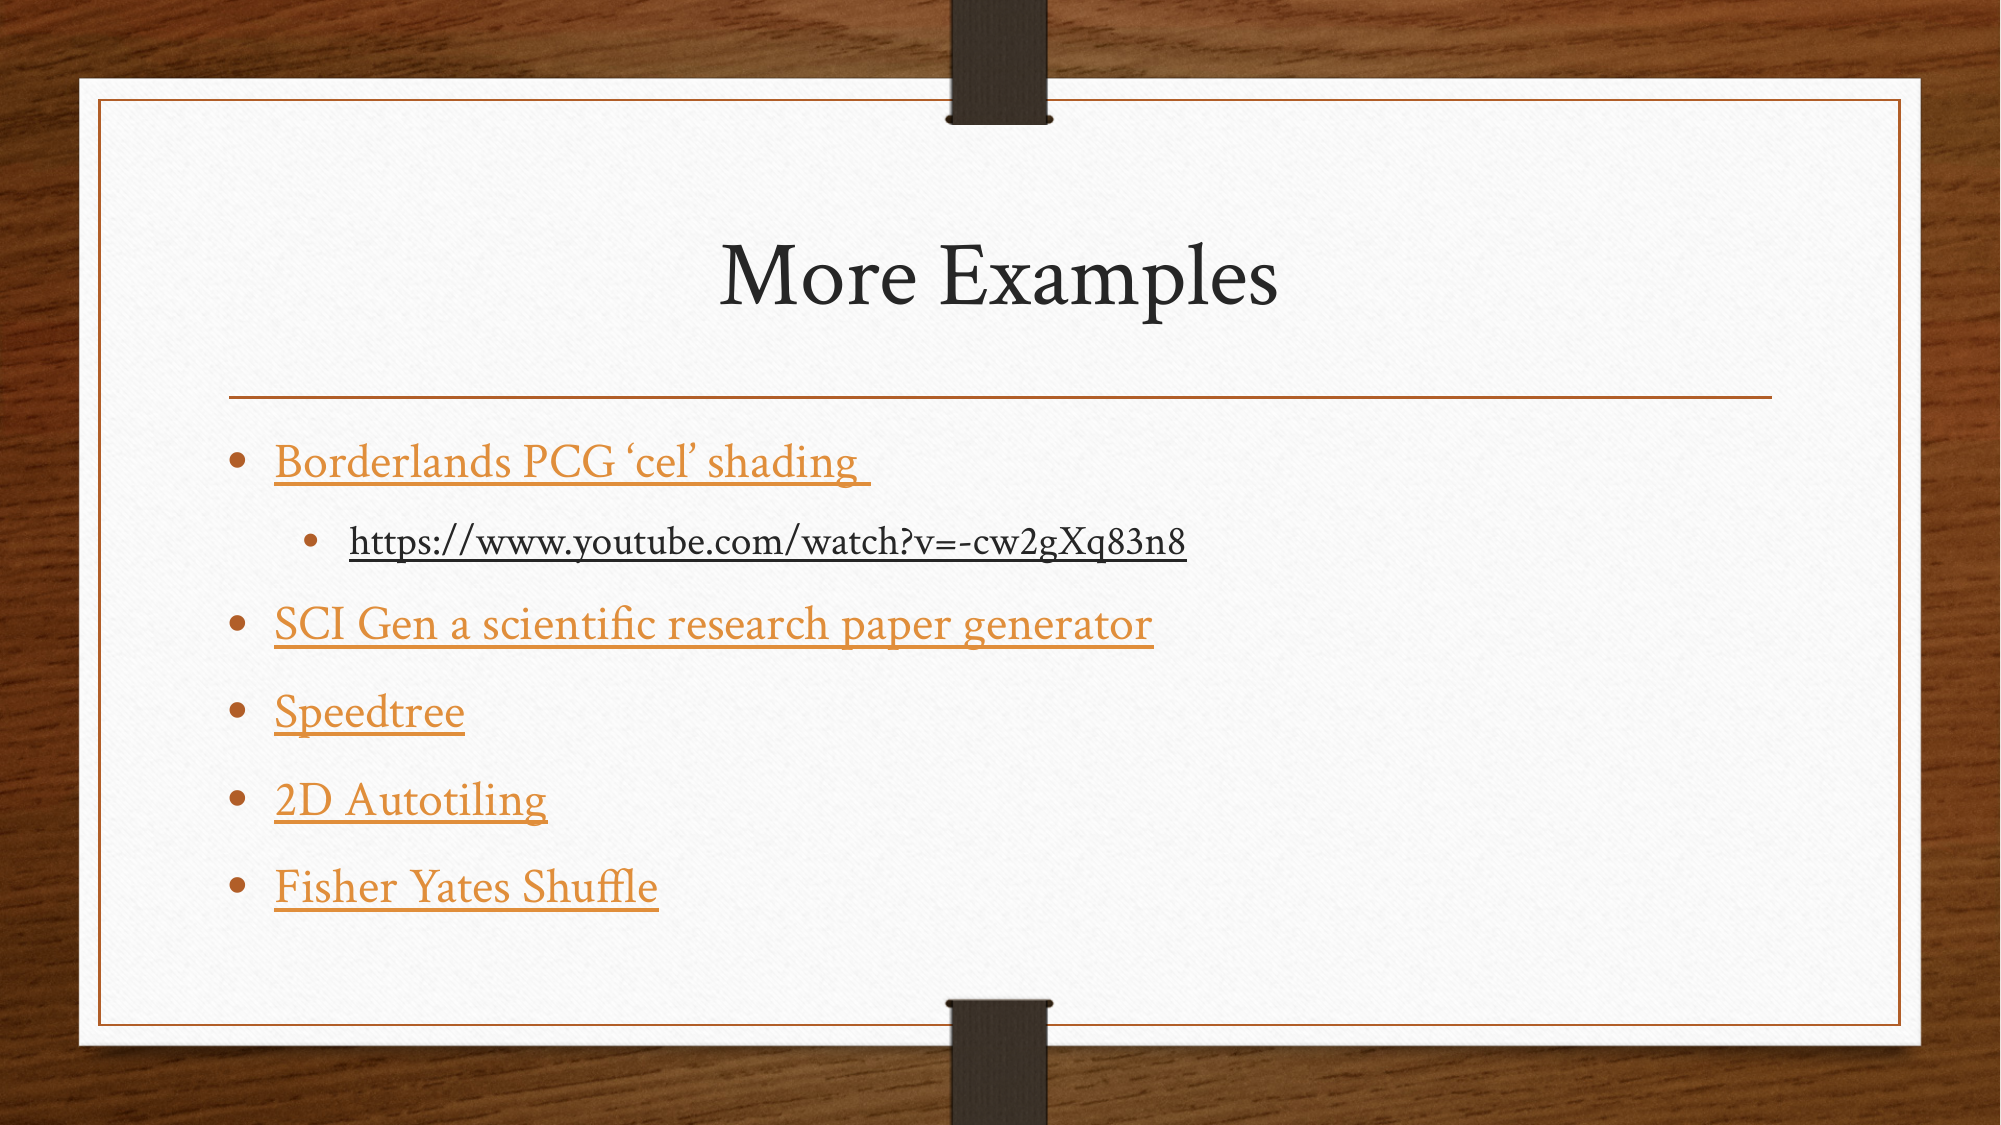

# More Examples
Borderlands PCG ‘cel’ shading
https://www.youtube.com/watch?v=-cw2gXq83n8
SCI Gen a scientific research paper generator
Speedtree
2D Autotiling
Fisher Yates Shuffle